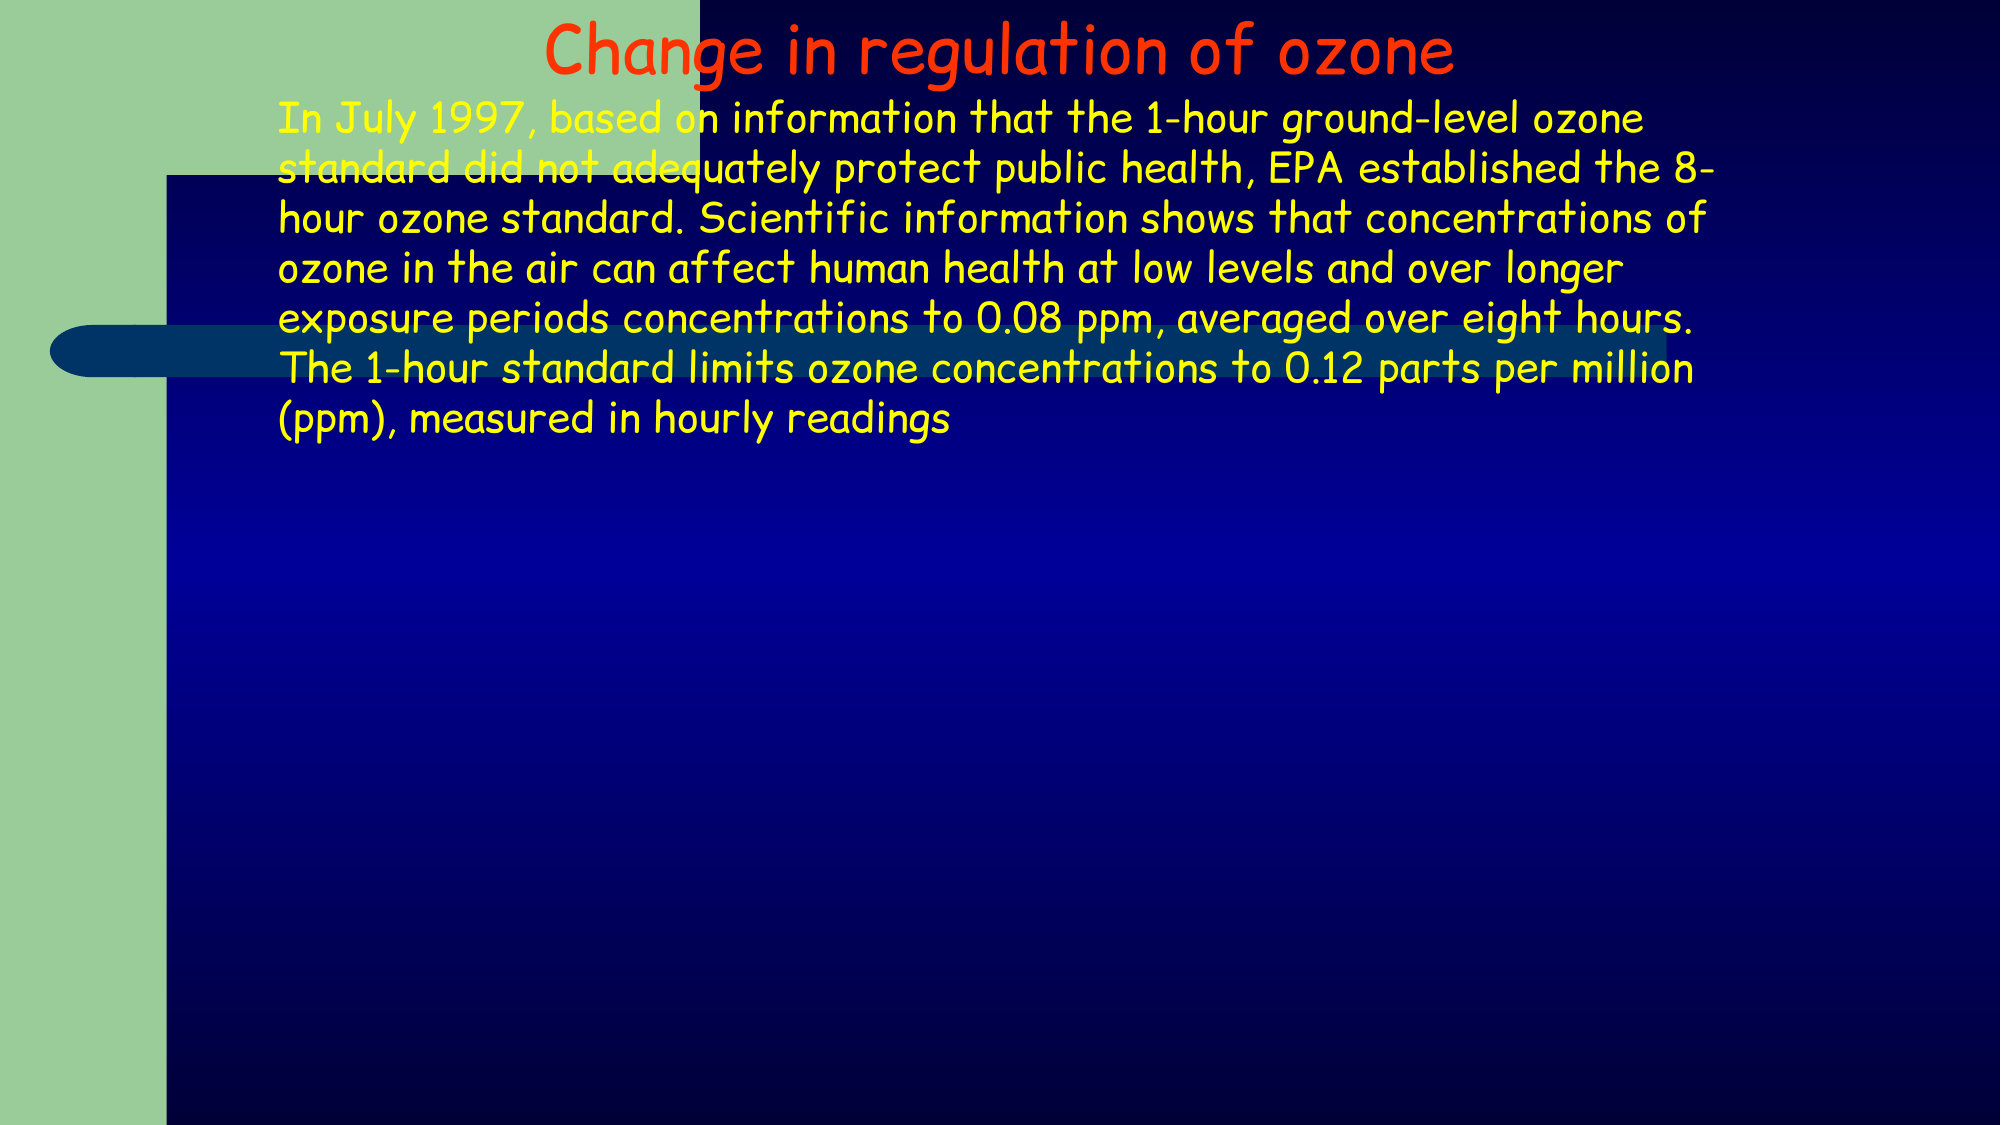

Change in regulation of ozone
In July 1997, based on information that the 1-hour ground-level ozone standard did not adequately protect public health, EPA established the 8-hour ozone standard. Scientific information shows that concentrations of ozone in the air can affect human health at low levels and over longer exposure periods concentrations to 0.08 ppm, averaged over eight hours. The 1-hour standard limits ozone concentrations to 0.12 parts per million (ppm), measured in hourly readings